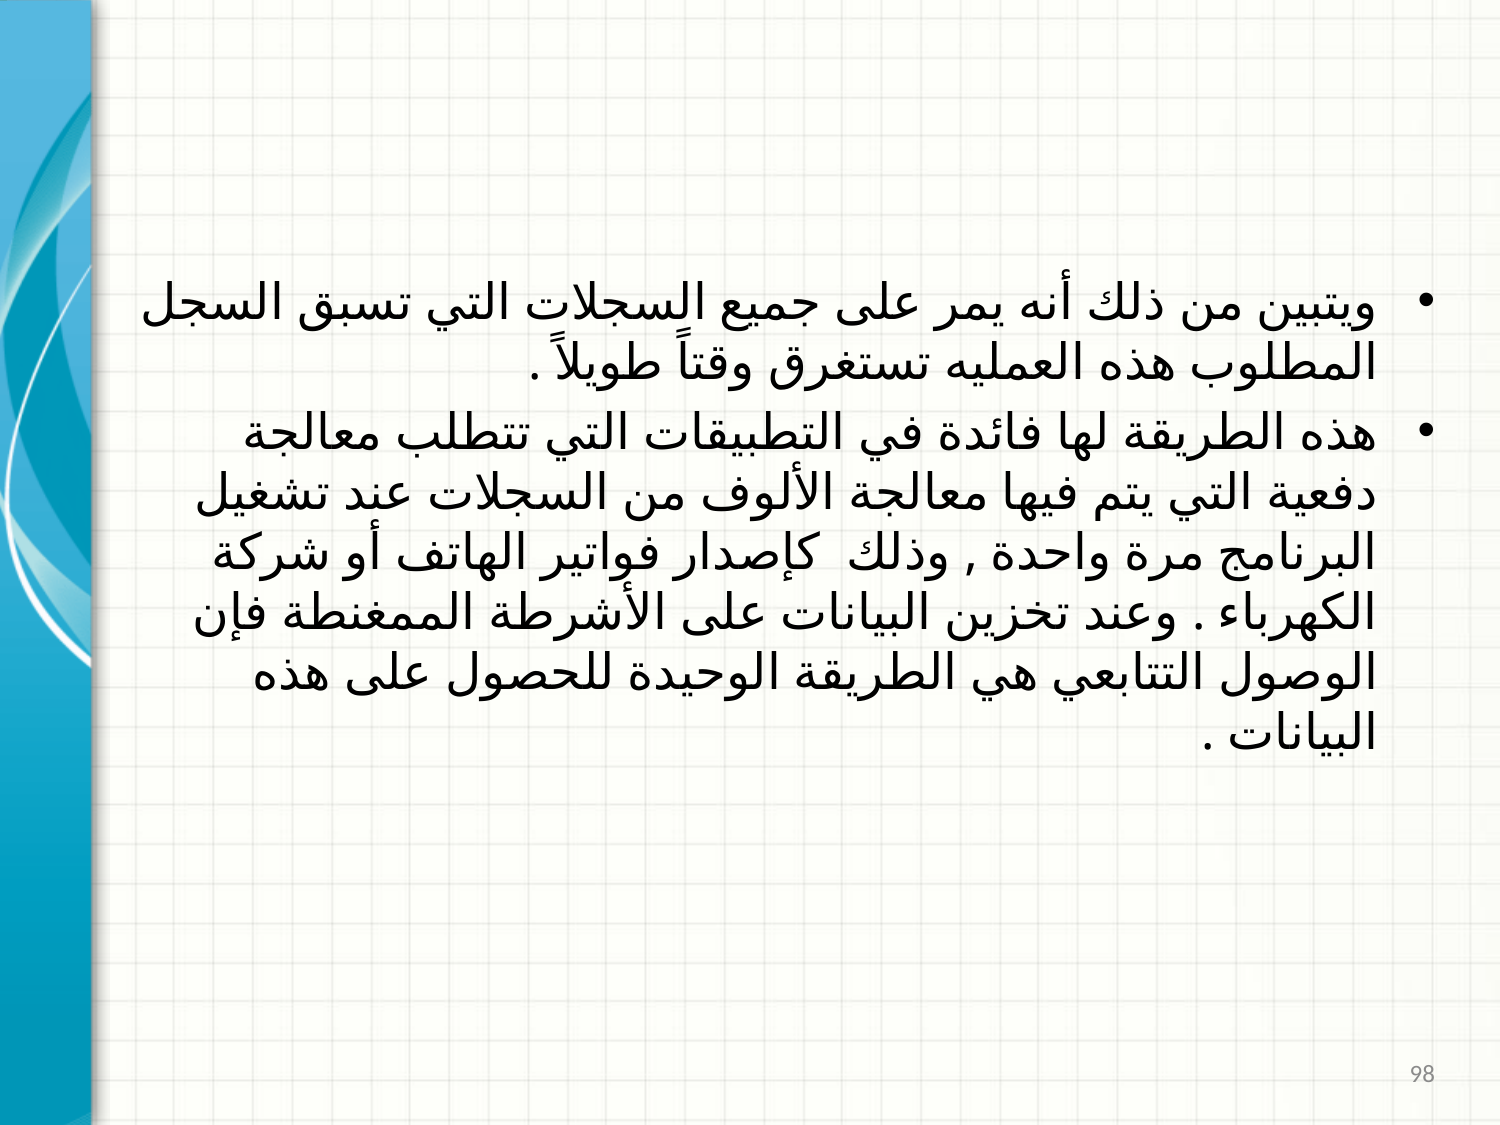

#
ويتبين من ذلك أنه يمر على جميع السجلات التي تسبق السجل المطلوب هذه العمليه تستغرق وقتاً طويلاً .
هذه الطريقة لها فائدة في التطبيقات التي تتطلب معالجة دفعية التي يتم فيها معالجة الألوف من السجلات عند تشغيل البرنامج مرة واحدة , وذلك  كإصدار فواتير الهاتف أو شركة الكهرباء . وعند تخزين البيانات على الأشرطة الممغنطة فإن الوصول التتابعي هي الطريقة الوحيدة للحصول على هذه البيانات .

98